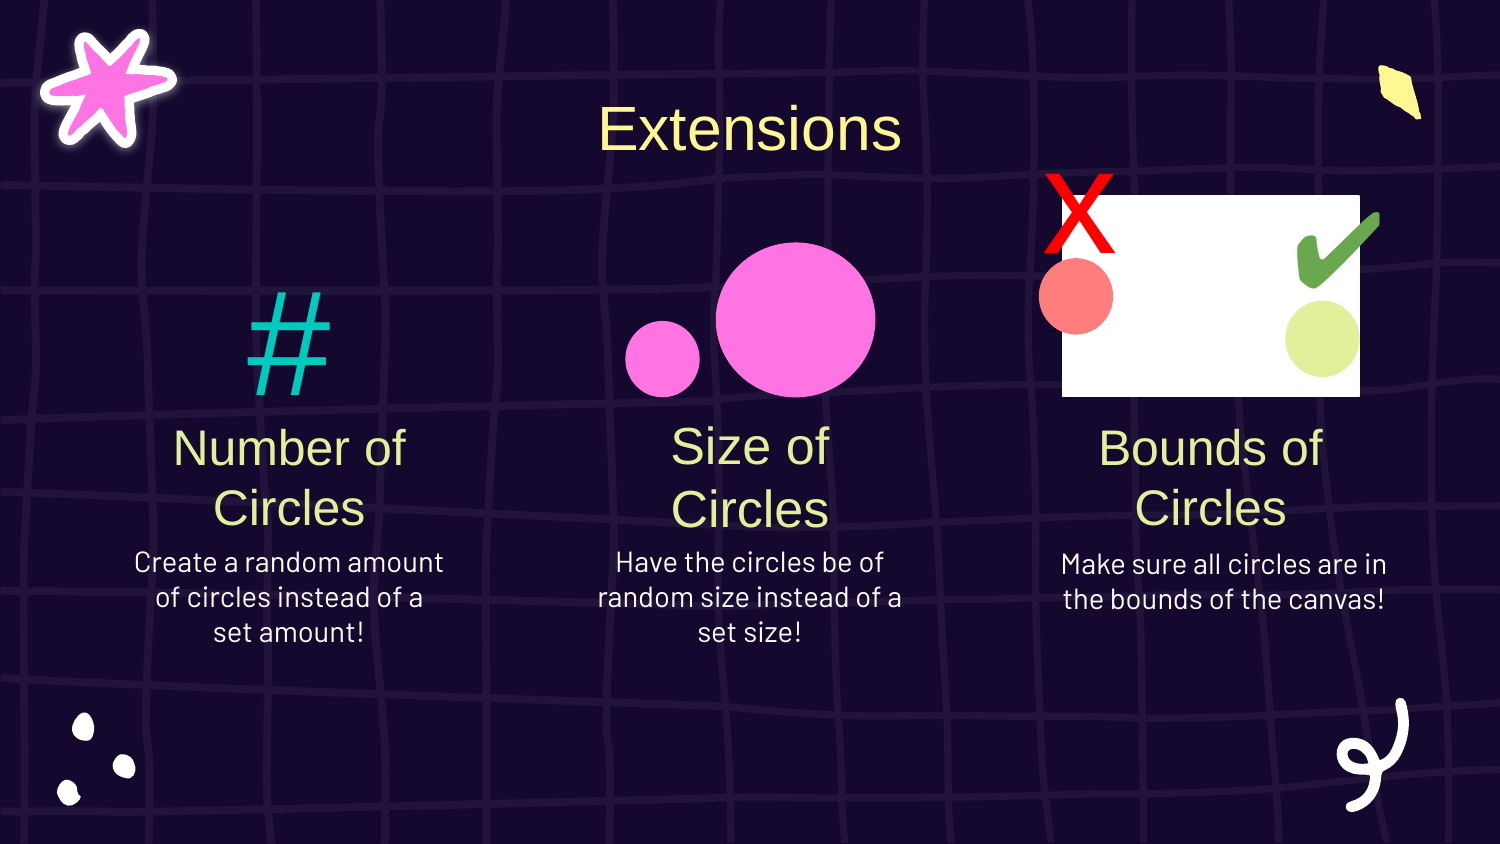

# Extensions
x
✔

#

Number of Circles
Size of Circles
Bounds of Circles
Make sure all circles are in the bounds of the canvas!
Create a random amount of circles instead of a set amount!
Have the circles be of random size instead of a set size!